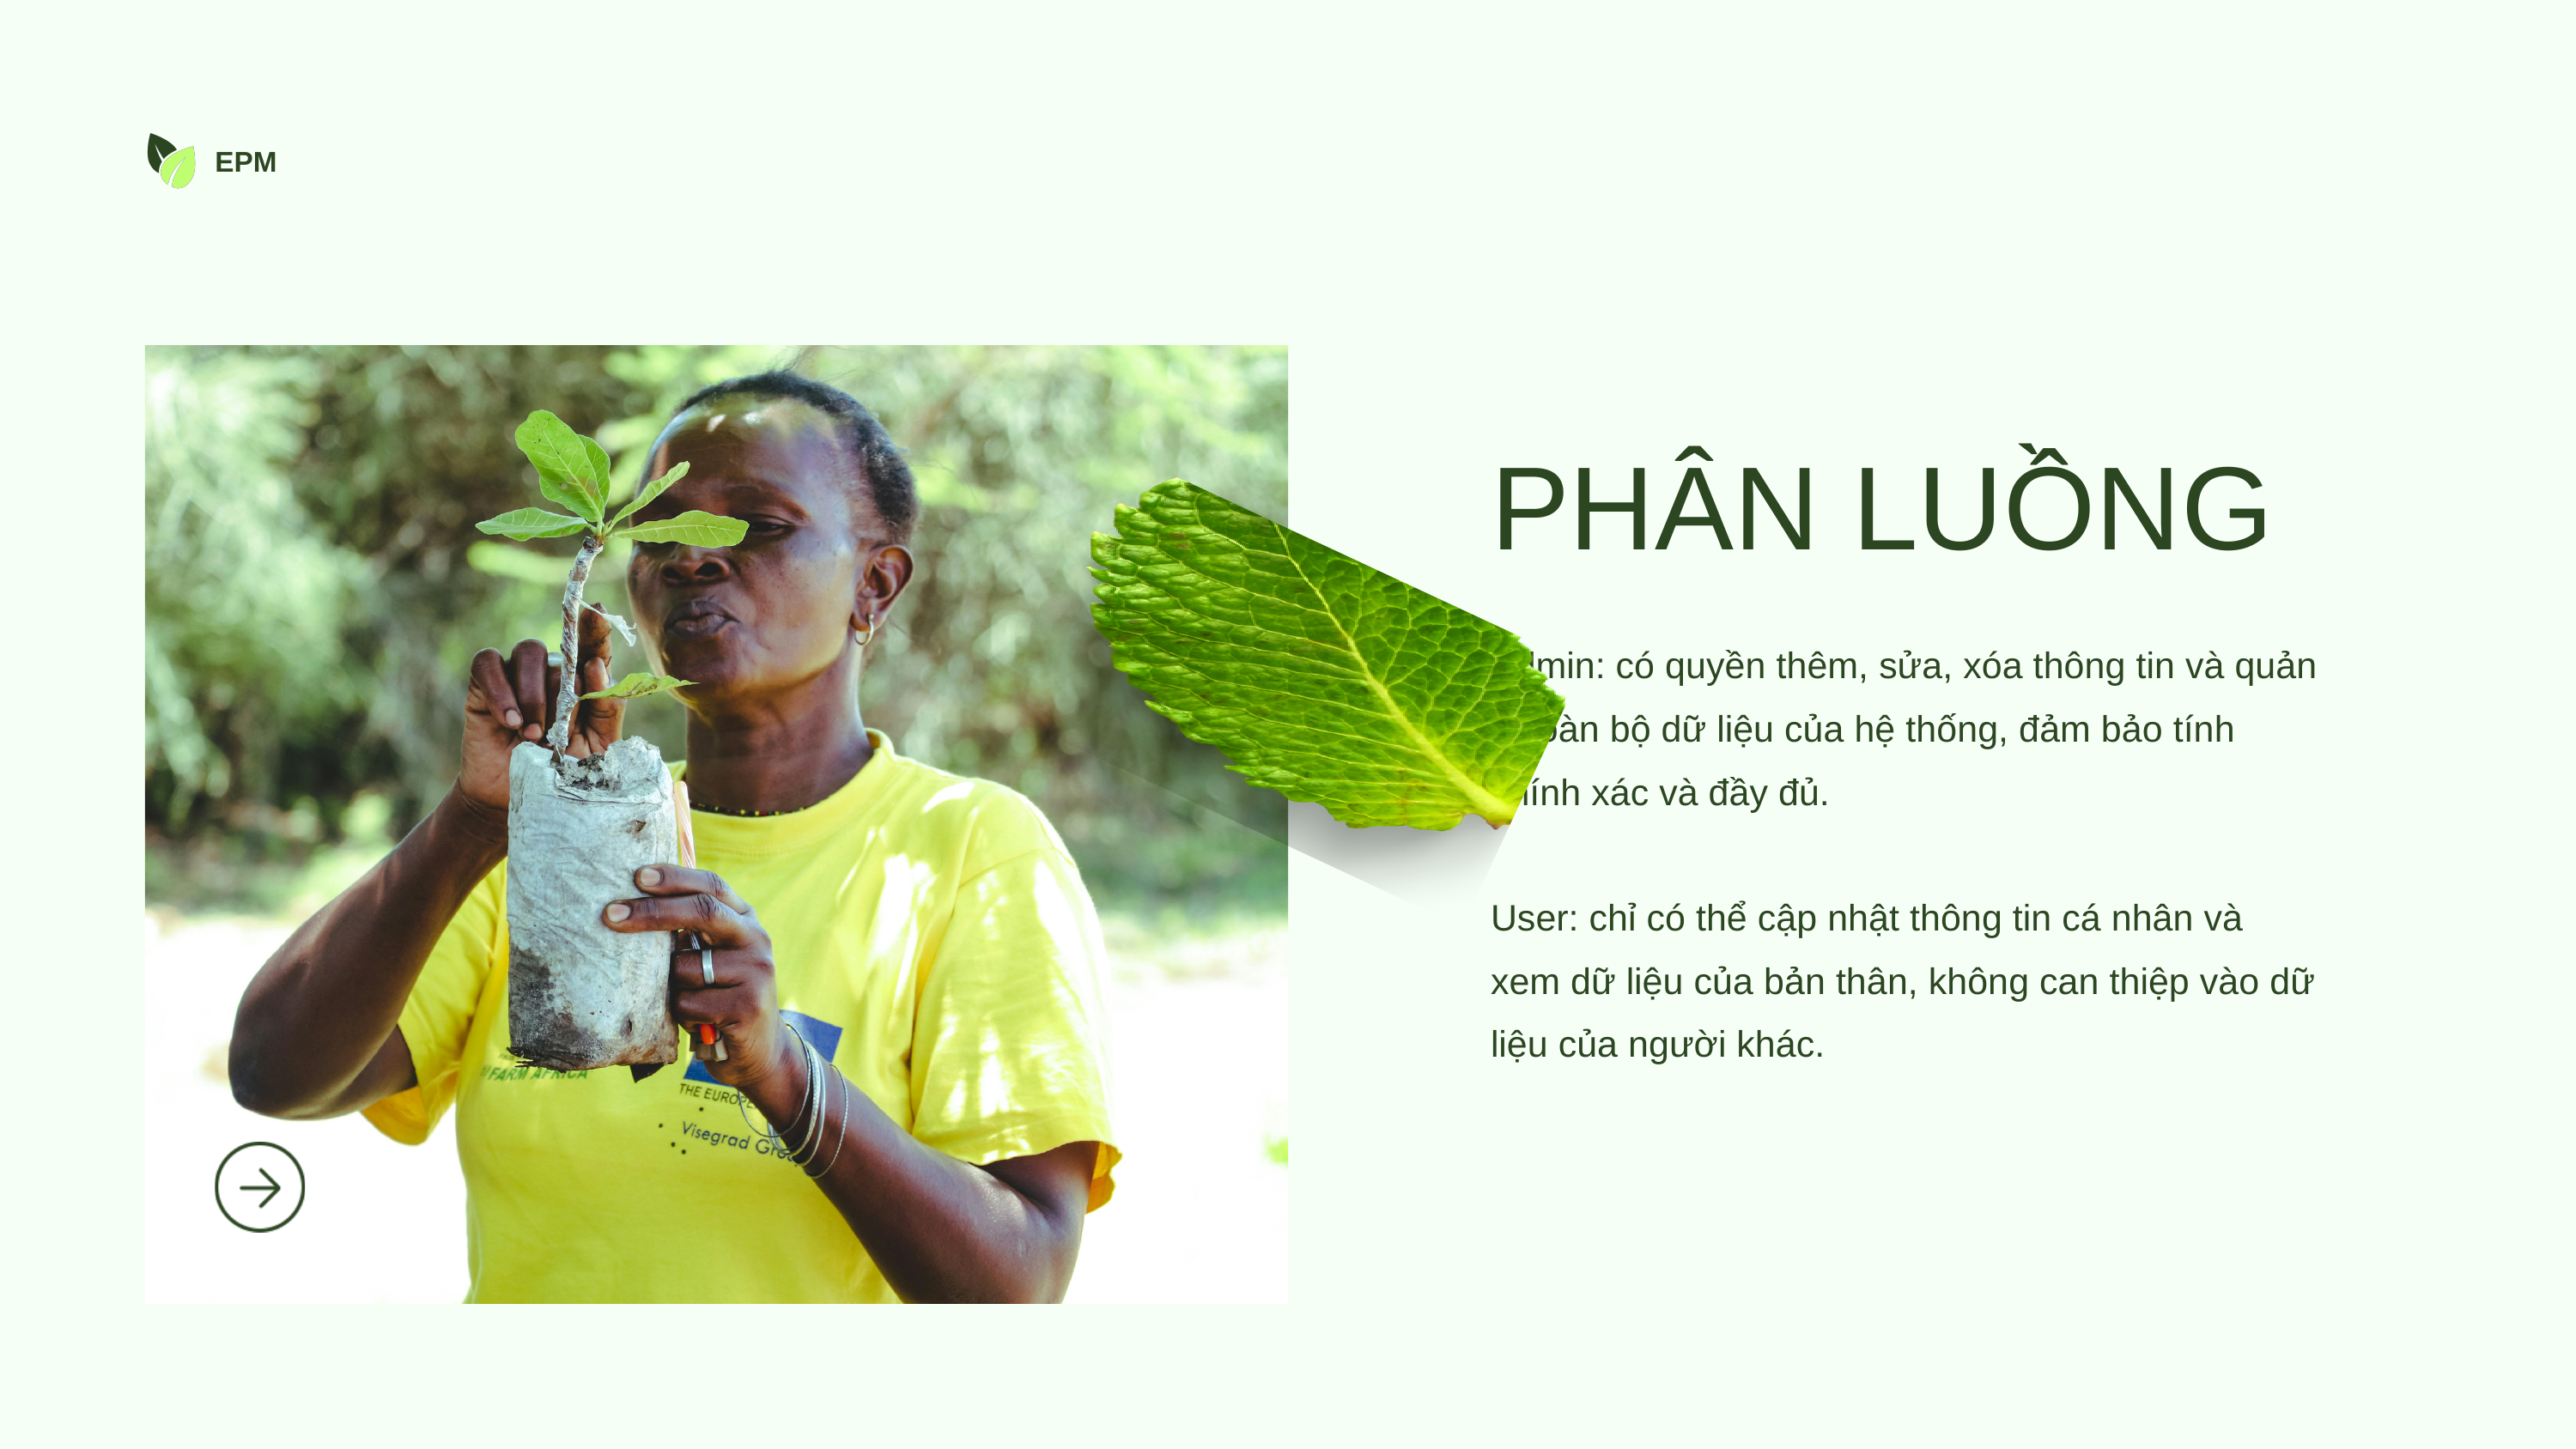

EPM

PHÂN LUỒNG
Admin: có quyền thêm, sửa, xóa thông tin và quản lý toàn bộ dữ liệu của hệ thống, đảm bảo tính chính xác và đầy đủ.

User: chỉ có thể cập nhật thông tin cá nhân và xem dữ liệu của bản thân, không can thiệp vào dữ liệu của người khác.